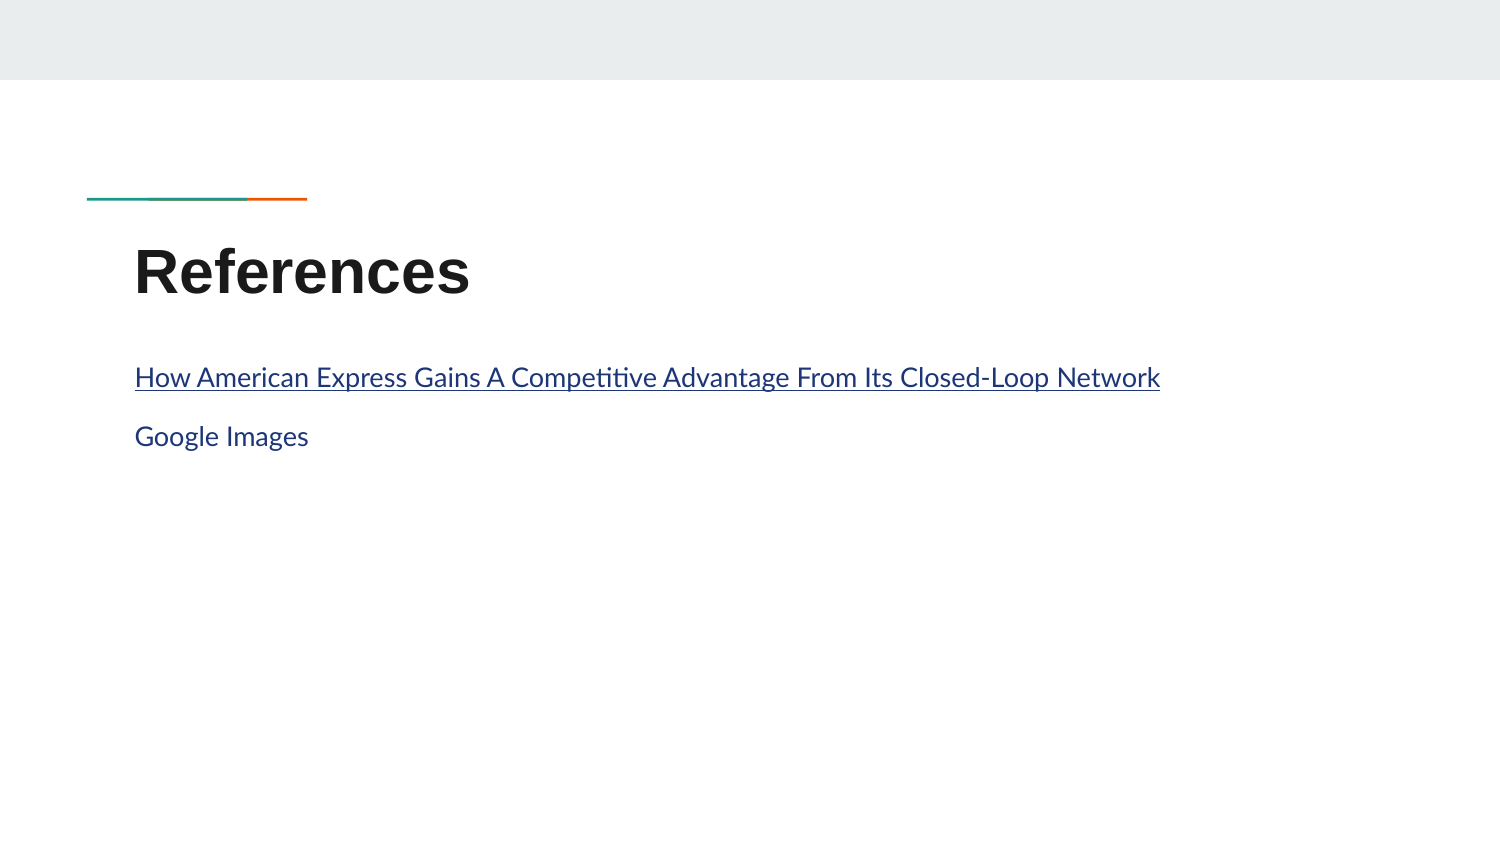

# References
How American Express Gains A Competitive Advantage From Its Closed-Loop Network
Google Images